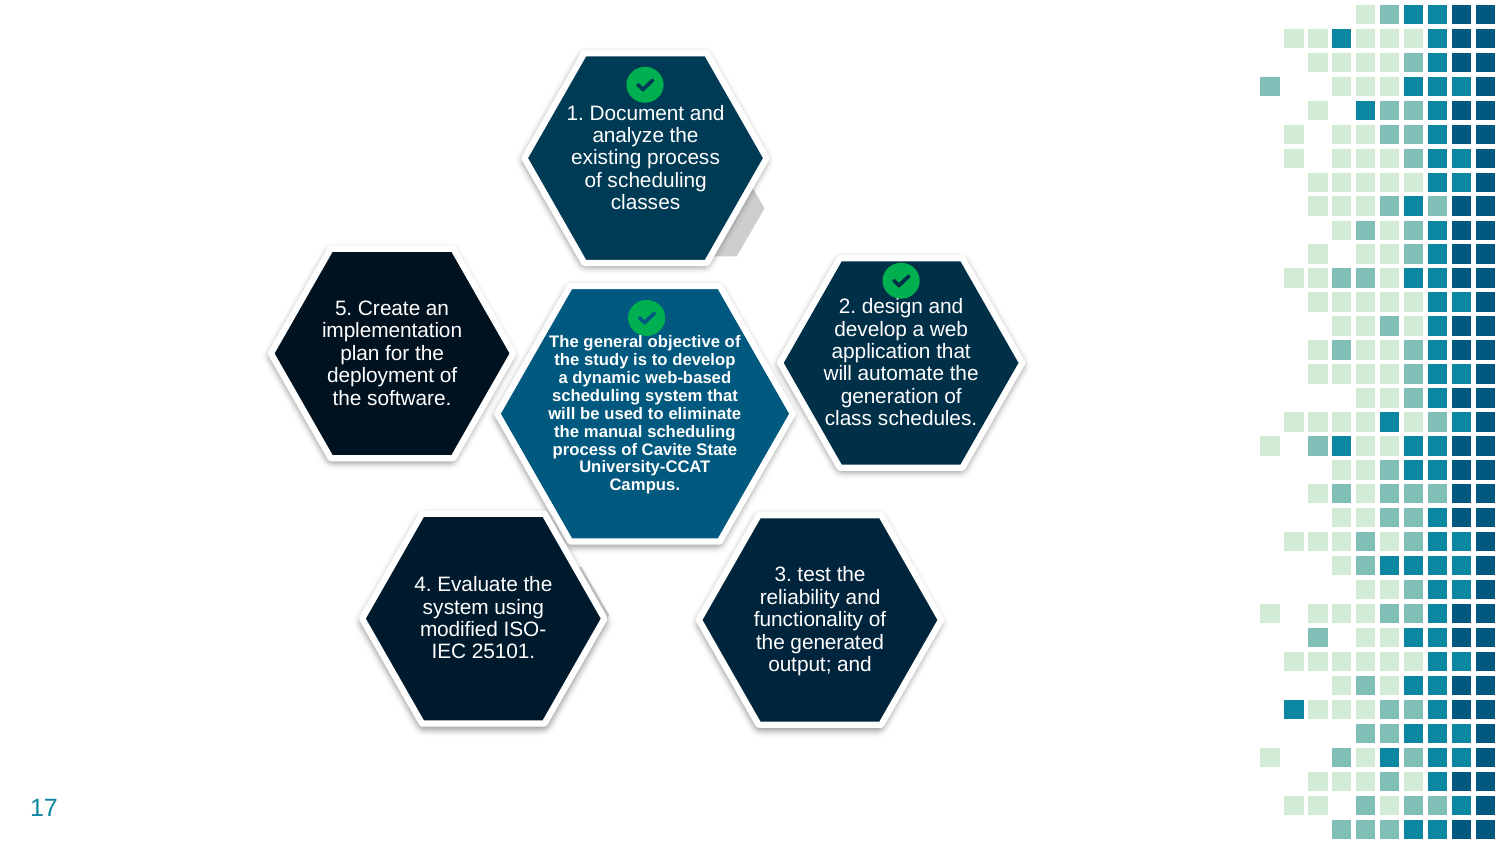

1. Document and analyze the existing process of scheduling classes

5. Create an implementation plan for the deployment of the software.
2. design and develop a web application that will automate the generation of class schedules.
The general objective of the study is to develop a dynamic web-based scheduling system that will be used to eliminate the manual scheduling process of Cavite State University-CCAT Campus.

4. Evaluate the system using modified ISO-IEC 25101.
3. test the reliability and functionality of the generated output; and

17